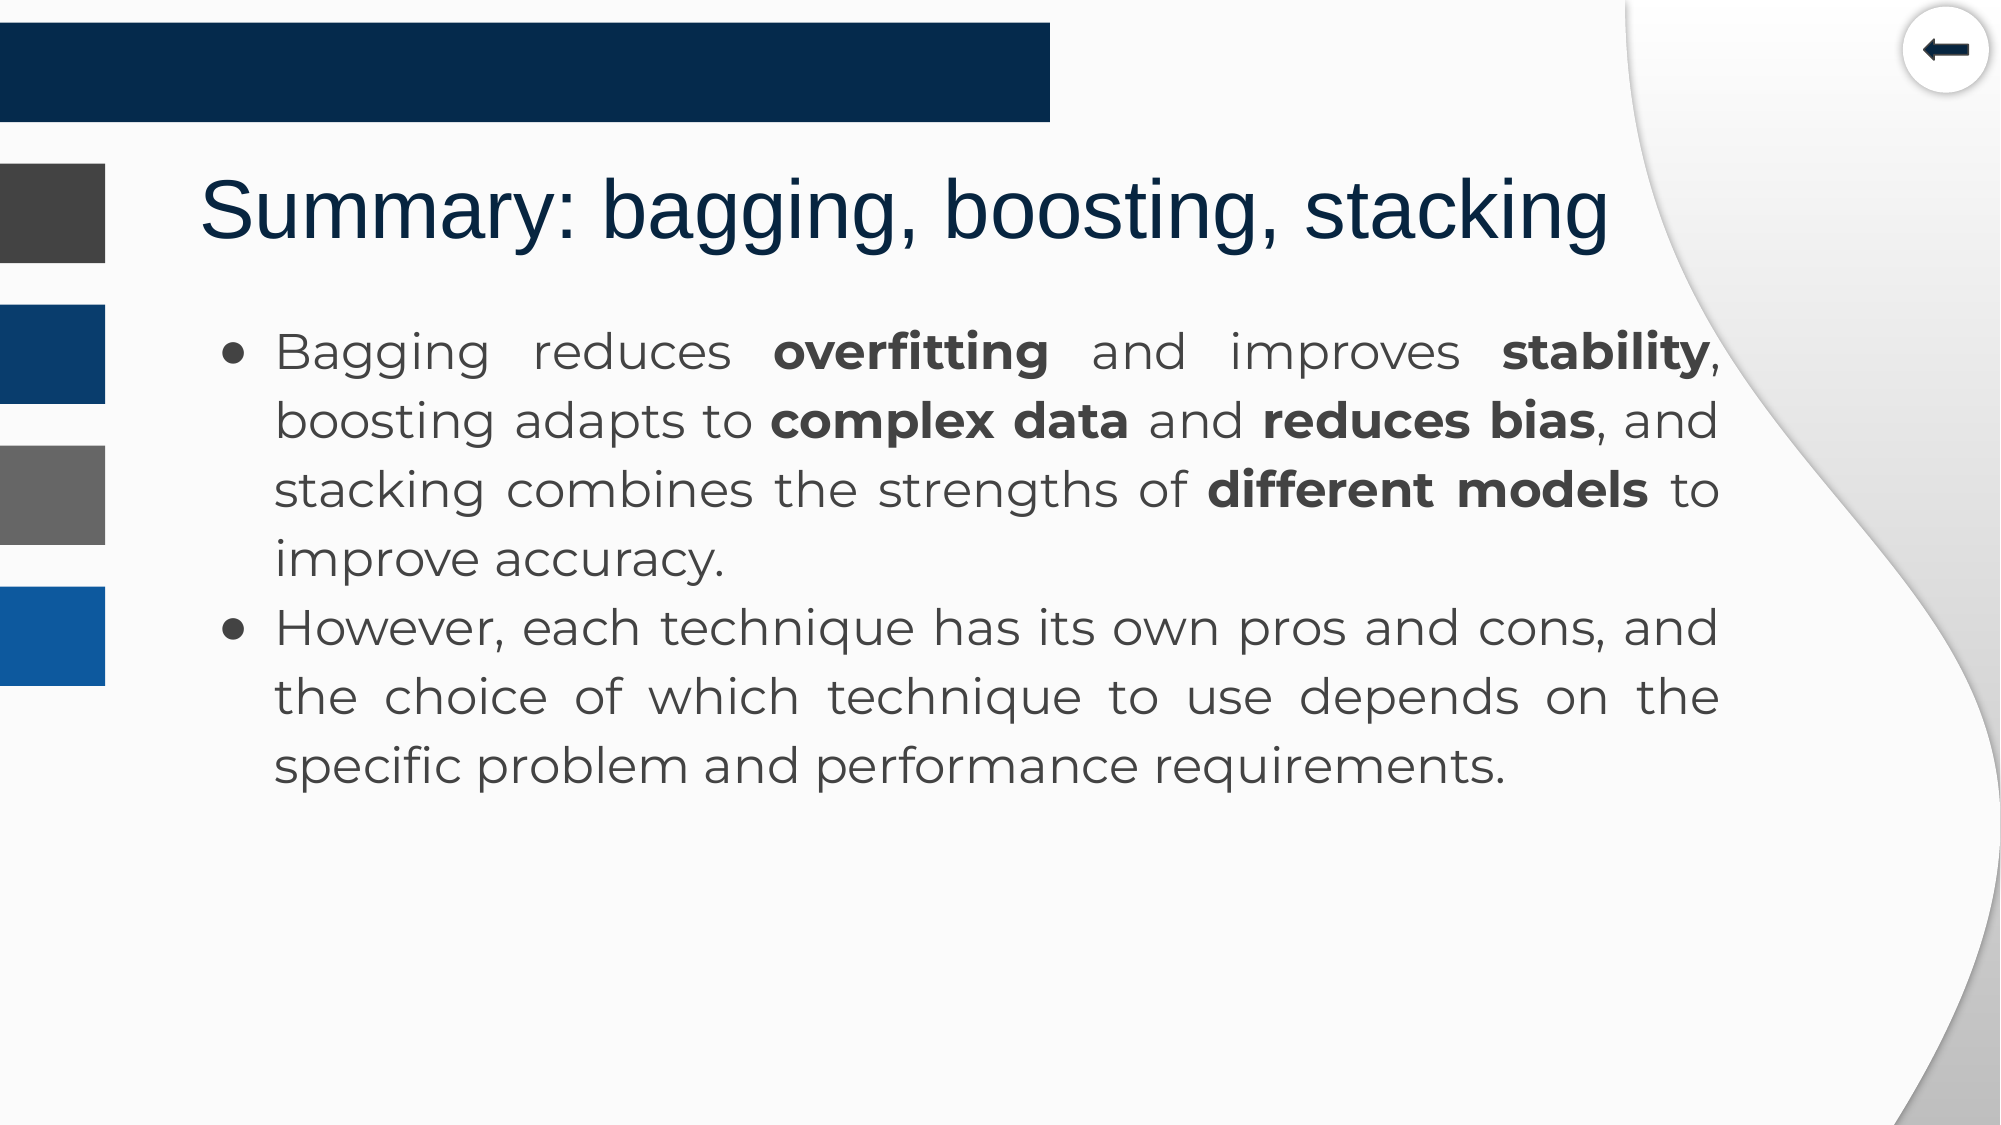

# Summary: bagging, boosting, stacking
Bagging reduces overfitting and improves stability, boosting adapts to complex data and reduces bias, and stacking combines the strengths of different models to improve accuracy.
However, each technique has its own pros and cons, and the choice of which technique to use depends on the specific problem and performance requirements.